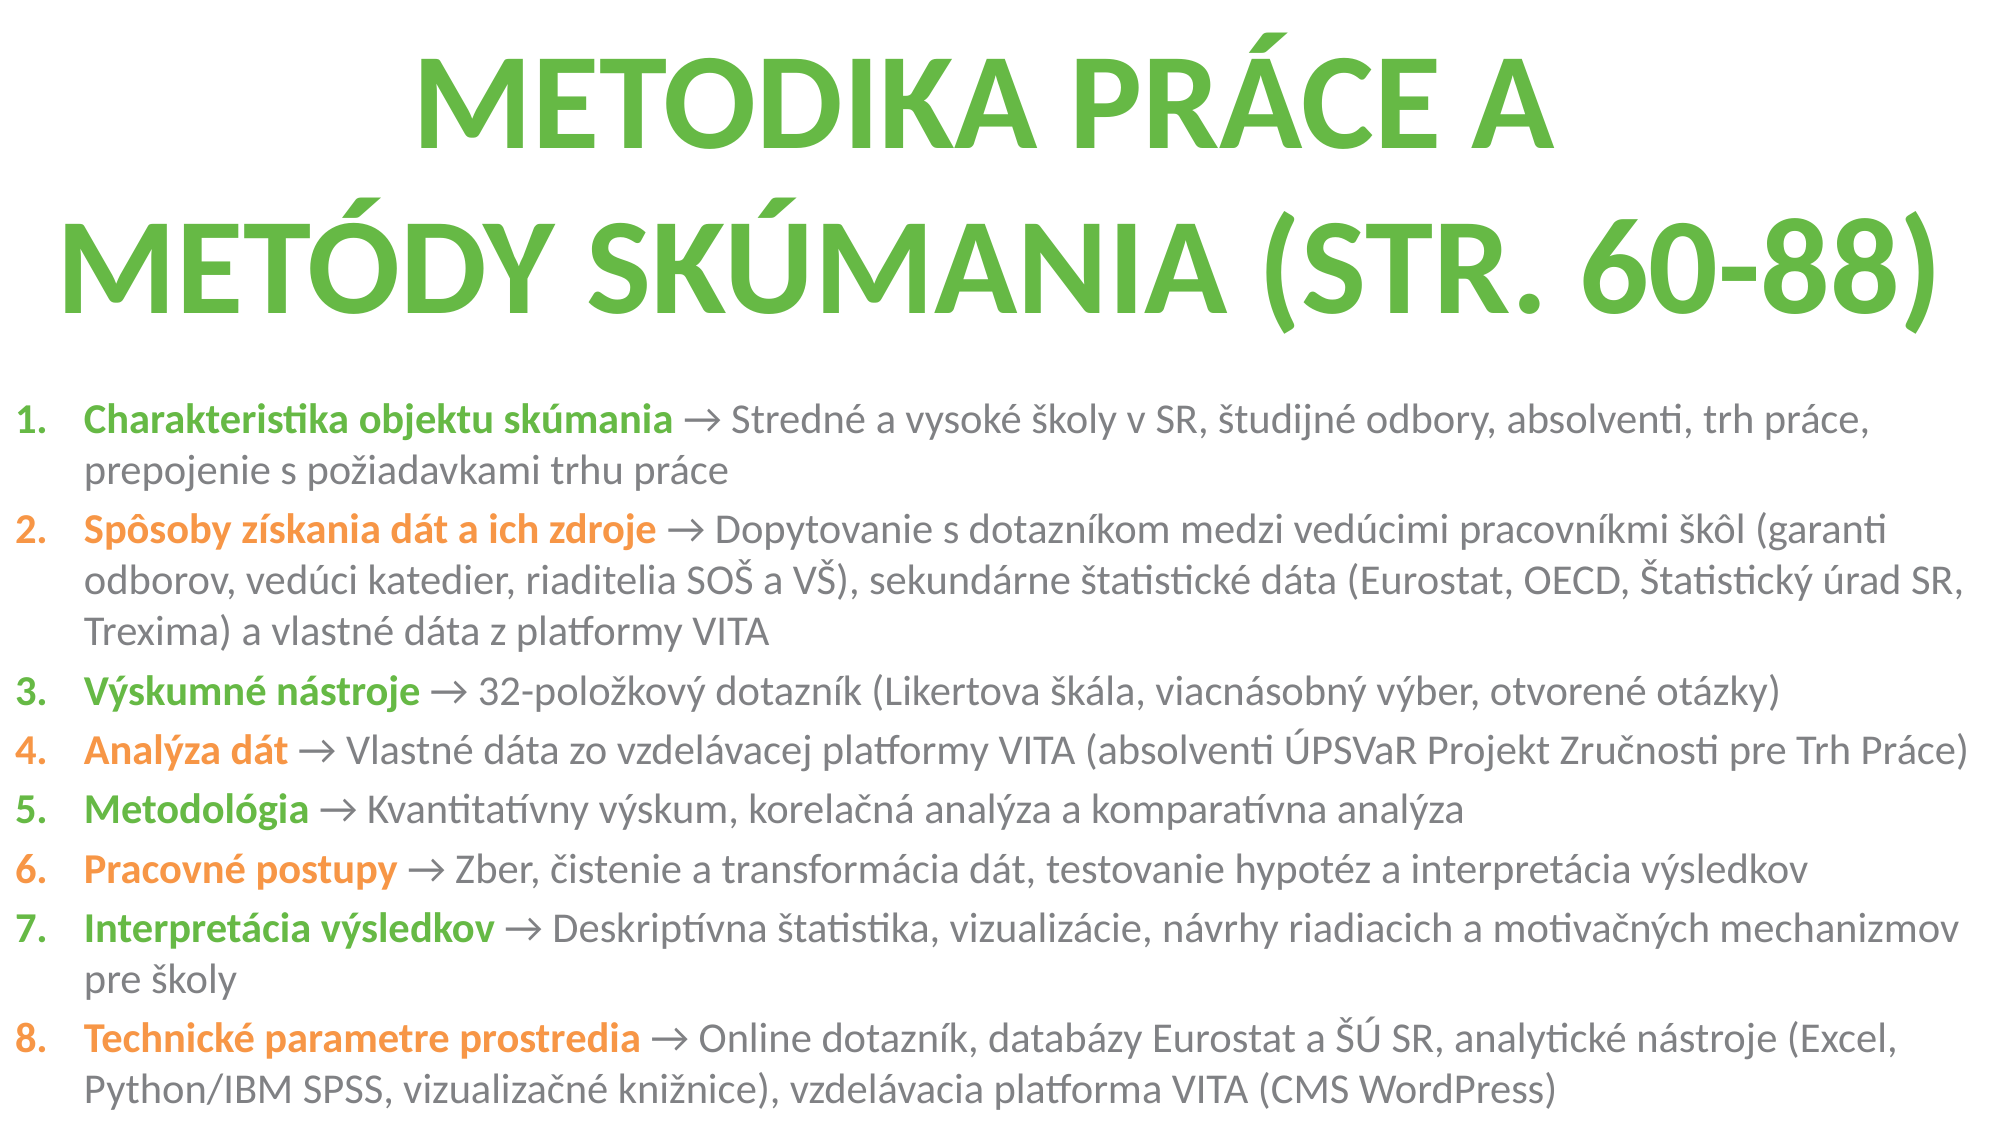

# METODIKA PRÁCE A METÓDY SKÚMANIA (STR. 60-88)
Charakteristika objektu skúmania → Stredné a vysoké školy v SR, študijné odbory, absolventi, trh práce, prepojenie s požiadavkami trhu práce
Spôsoby získania dát a ich zdroje → Dopytovanie s dotazníkom medzi vedúcimi pracovníkmi škôl (garanti odborov, vedúci katedier, riaditelia SOŠ a VŠ), sekundárne štatistické dáta (Eurostat, OECD, Štatistický úrad SR, Trexima) a vlastné dáta z platformy VITA
Výskumné nástroje → 32-položkový dotazník (Likertova škála, viacnásobný výber, otvorené otázky)
Analýza dát → Vlastné dáta zo vzdelávacej platformy VITA (absolventi ÚPSVaR Projekt Zručnosti pre Trh Práce)
Metodológia → Kvantitatívny výskum, korelačná analýza a komparatívna analýza
Pracovné postupy → Zber, čistenie a transformácia dát, testovanie hypotéz a interpretácia výsledkov
Interpretácia výsledkov → Deskriptívna štatistika, vizualizácie, návrhy riadiacich a motivačných mechanizmov pre školy
Technické parametre prostredia → Online dotazník, databázy Eurostat a ŠÚ SR, analytické nástroje (Excel, Python/IBM SPSS, vizualizačné knižnice), vzdelávacia platforma VITA (CMS WordPress)